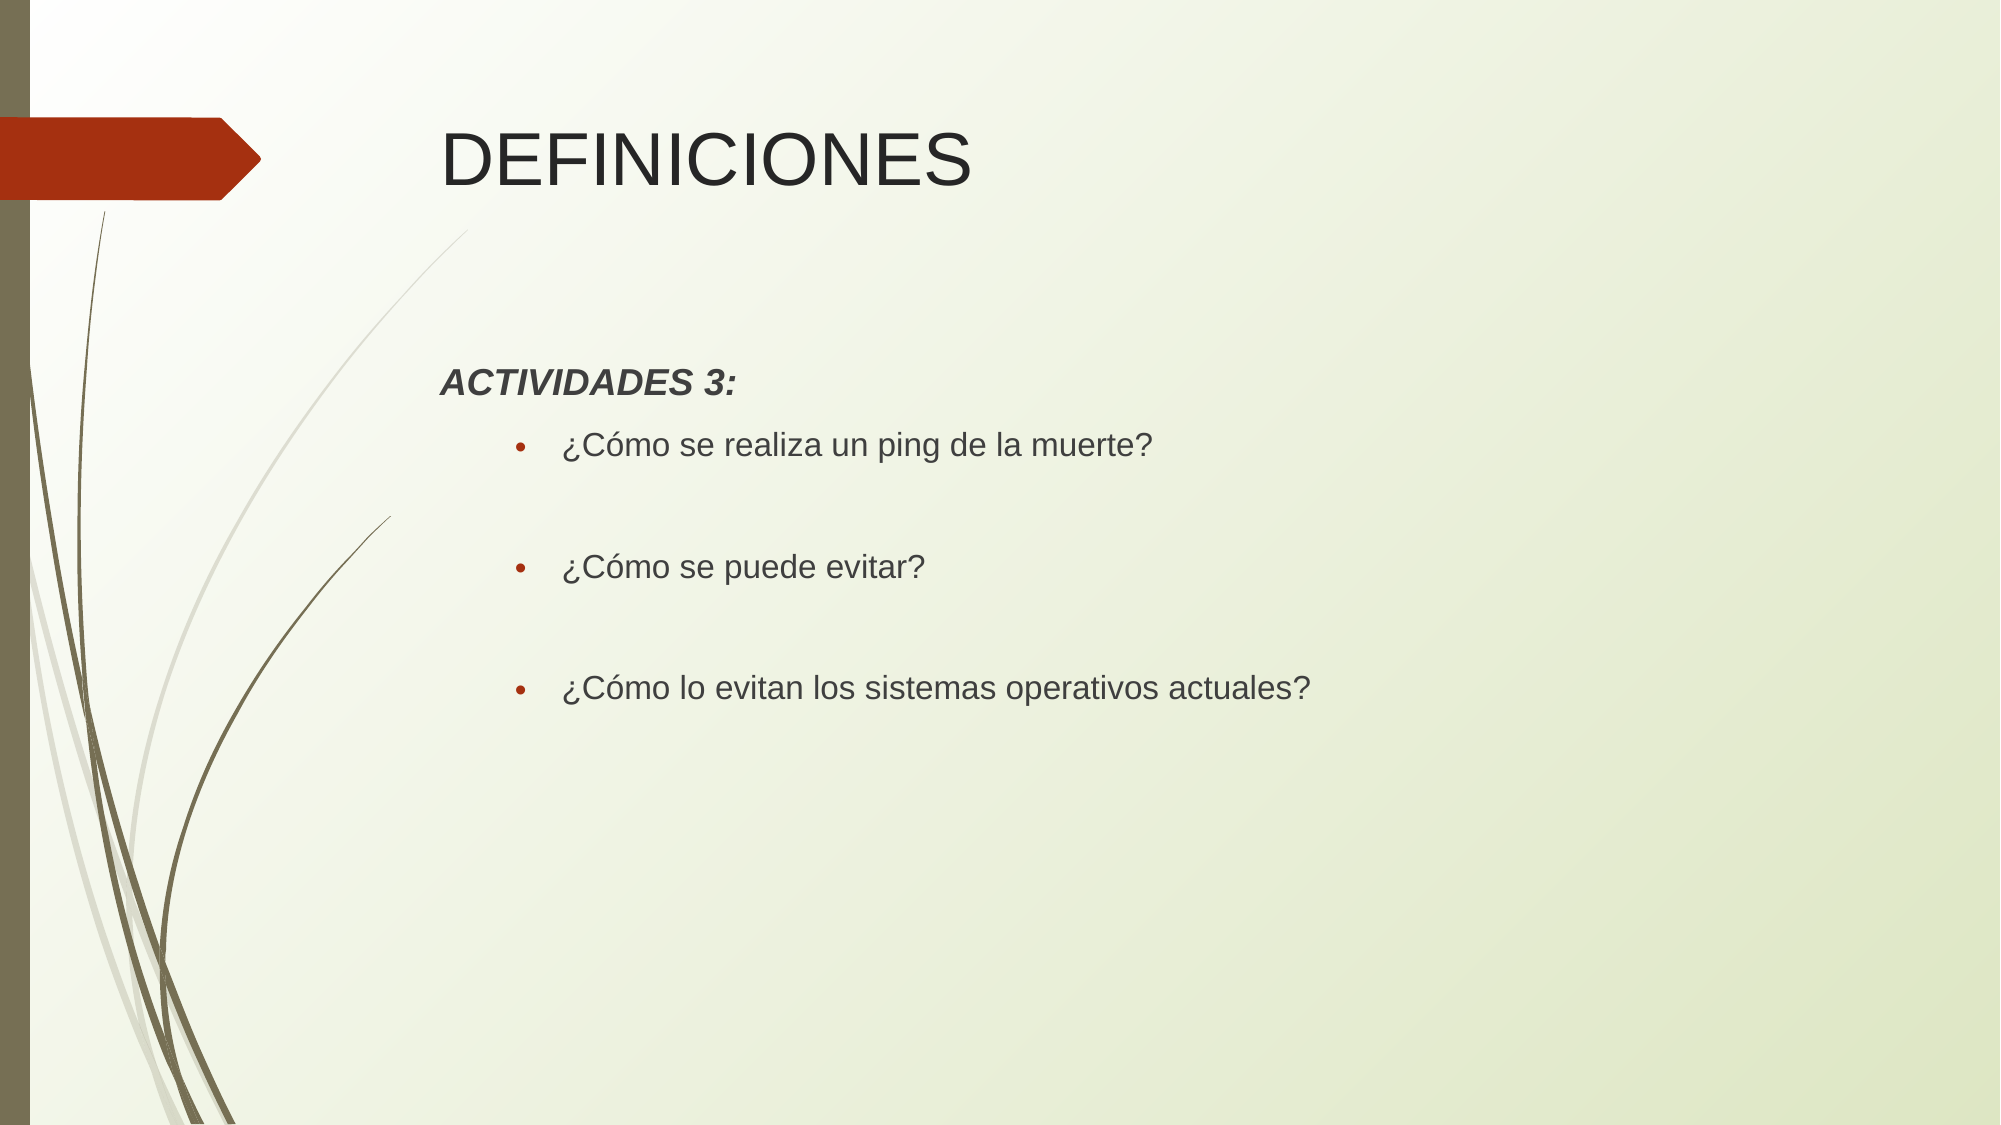

# DEFINICIONES
ACTIVIDADES 3:
¿Cómo se realiza un ping de la muerte?

¿Cómo se puede evitar?

¿Cómo lo evitan los sistemas operativos actuales?